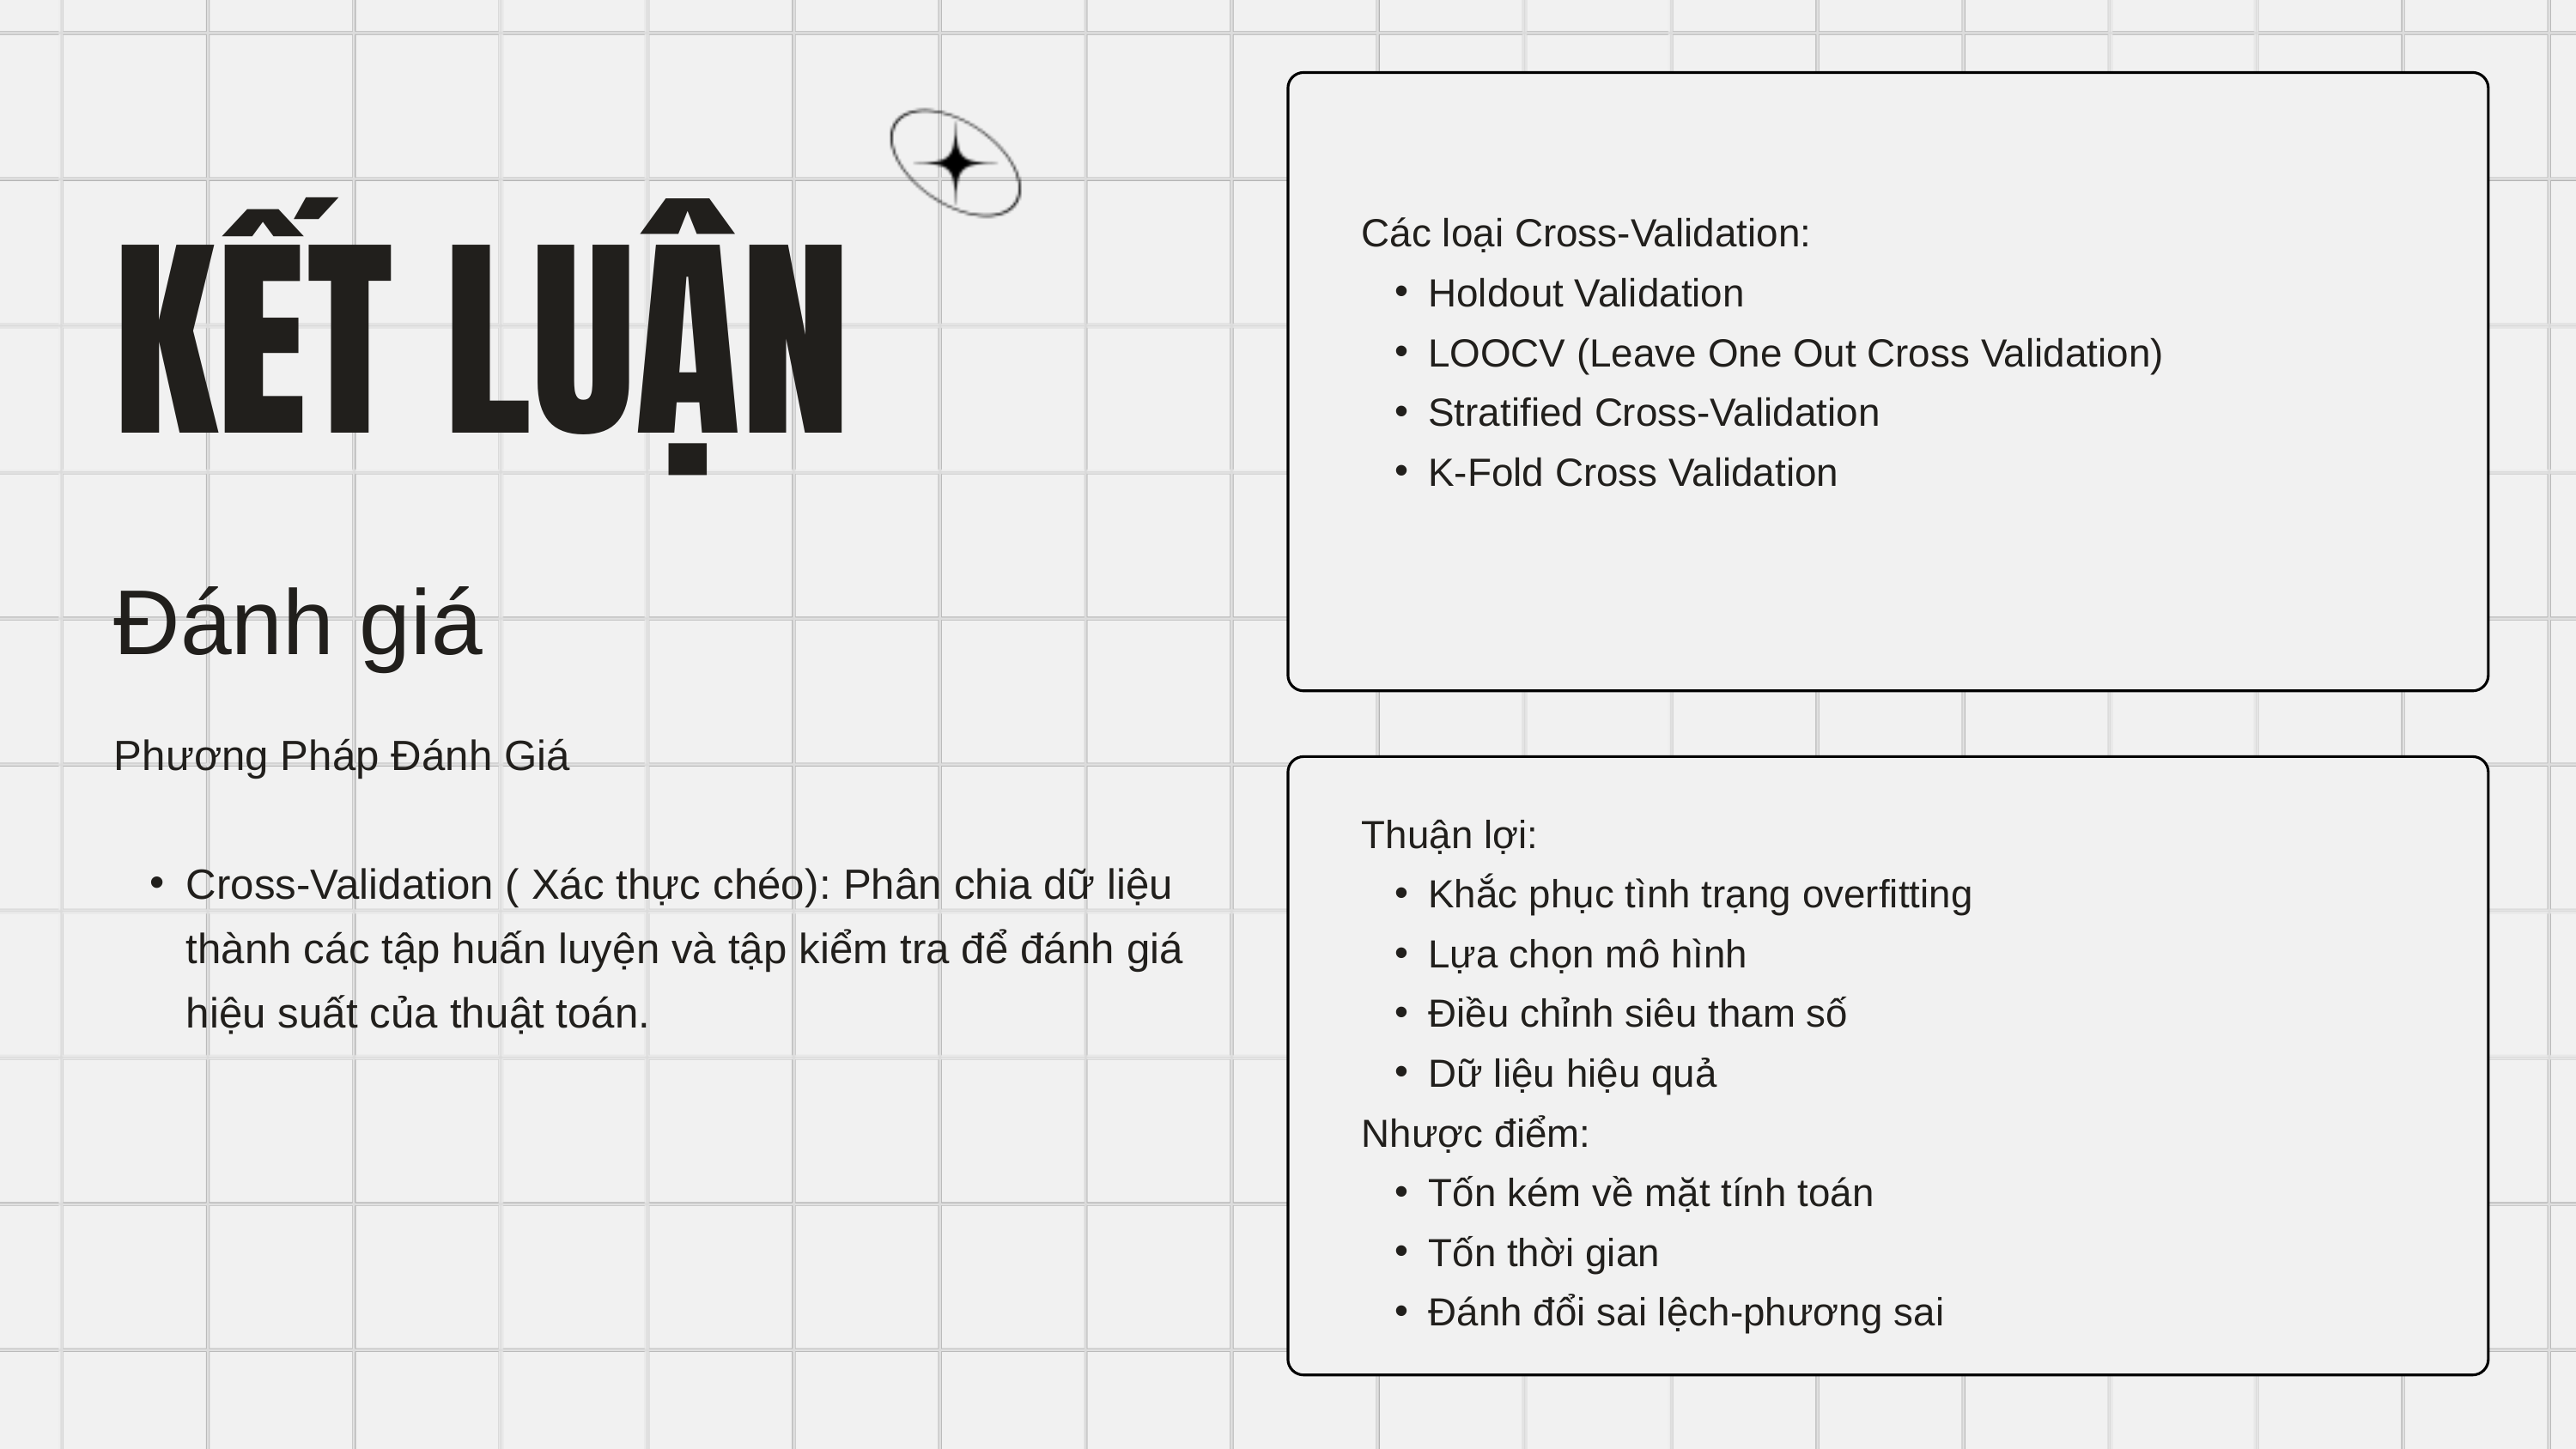

Các loại Cross-Validation:
Holdout Validation
LOOCV (Leave One Out Cross Validation)
Stratified Cross-Validation
K-Fold Cross Validation

KẾT LUẬN
Đánh giá
Phương Pháp Đánh Giá

Cross-Validation ( Xác thực chéo): Phân chia dữ liệu thành các tập huấn luyện và tập kiểm tra để đánh giá hiệu suất của thuật toán.

Thuận lợi:
Khắc phục tình trạng overfitting
Lựa chọn mô hình
Điều chỉnh siêu tham số
Dữ liệu hiệu quả
Nhược điểm:
Tốn kém về mặt tính toán
Tốn thời gian
Đánh đổi sai lệch-phương sai